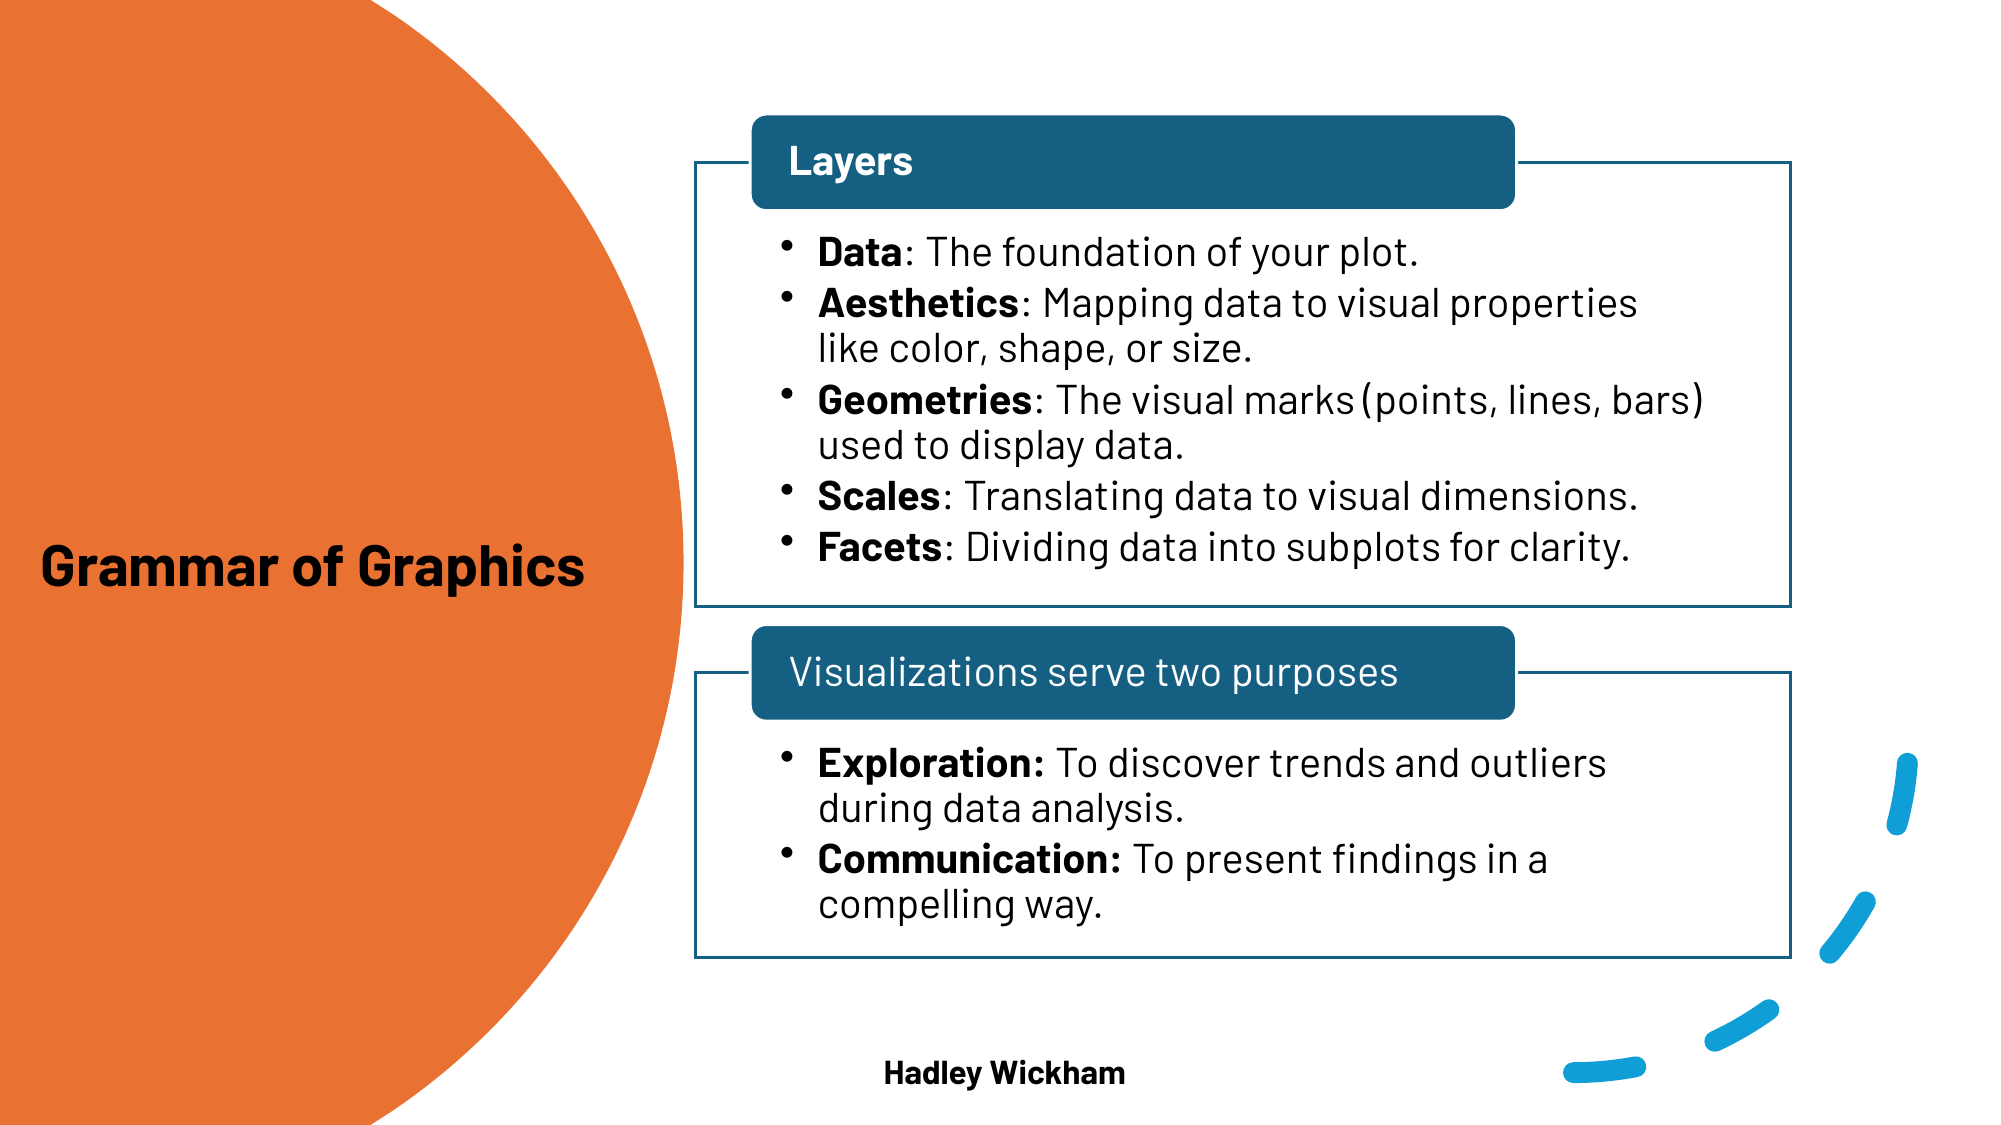

Data: The foundation of your plot.
Aesthetics: Mapping data to visual properties like color, shape, or size.
Geometries: The visual marks (points, lines, bars) used to display data.
Scales: Translating data to visual dimensions.
Facets: Dividing data into subplots for clarity.
Layers
Exploration: To discover trends and outliers during data analysis.
Communication: To present findings in a compelling way.
Visualizations serve two purposes

Grammar of Graphics

10
Hadley Wickham